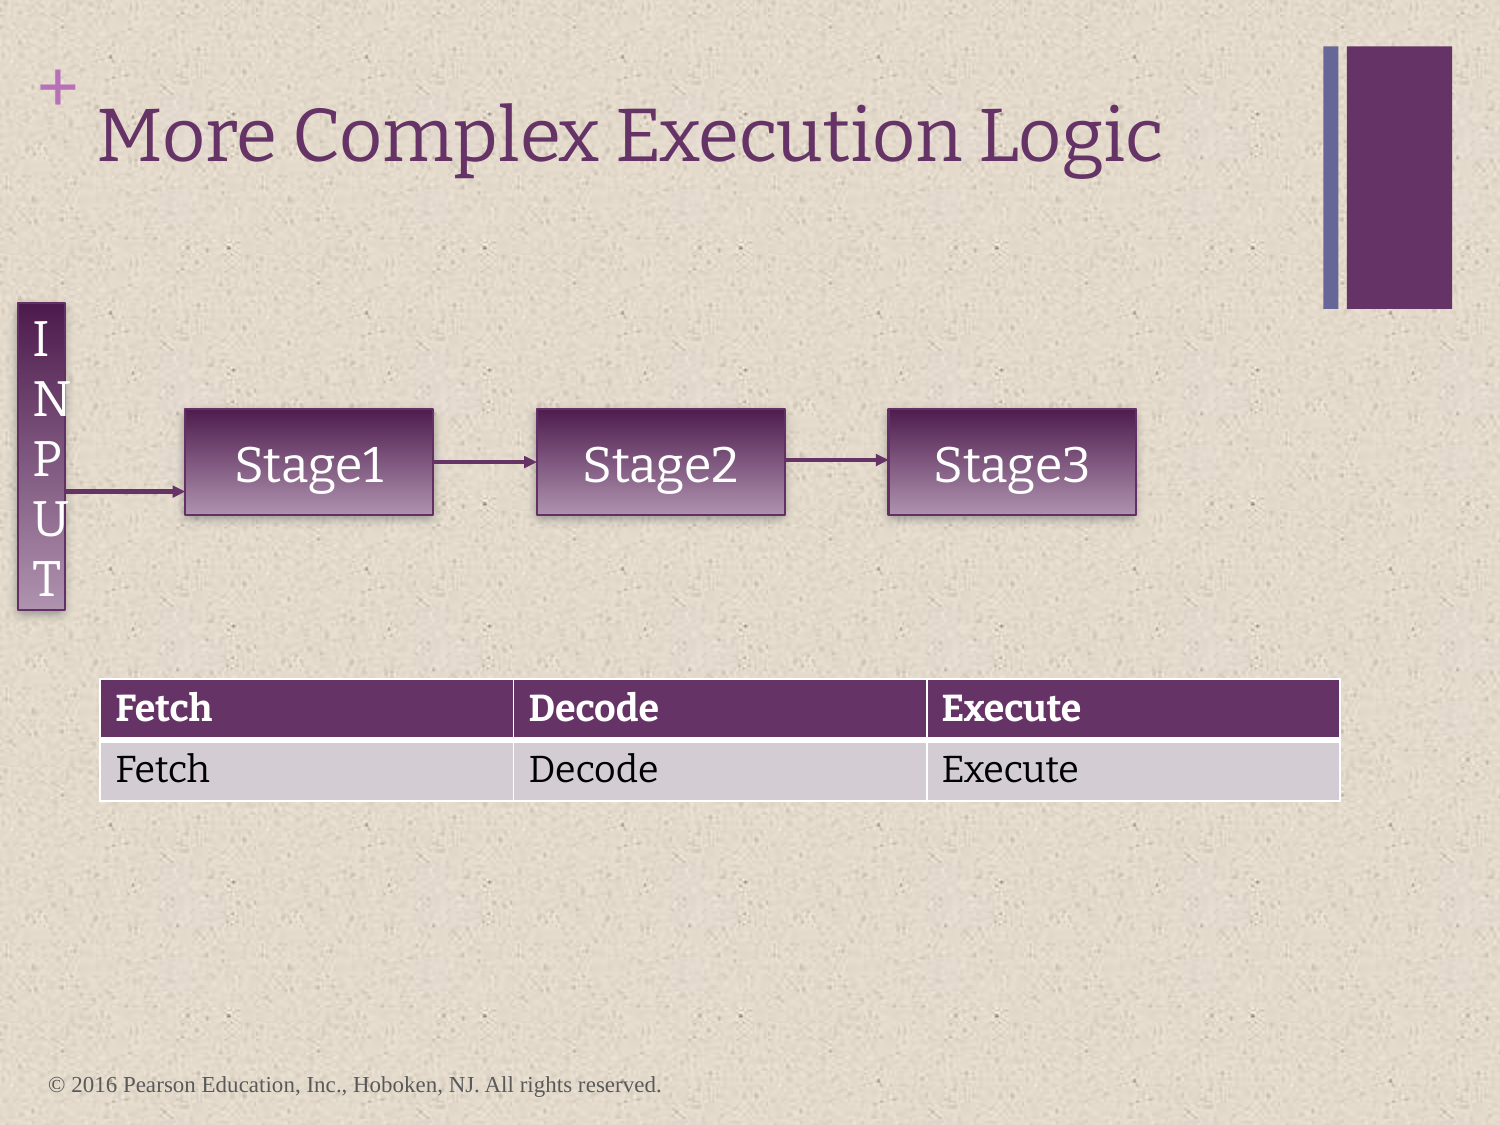

# More Complex Execution Logic
INPUT
Stage1
Stage2
Stage3
| Fetch | Decode | Execute |
| --- | --- | --- |
| Fetch | Decode | Execute |
© 2016 Pearson Education, Inc., Hoboken, NJ. All rights reserved.